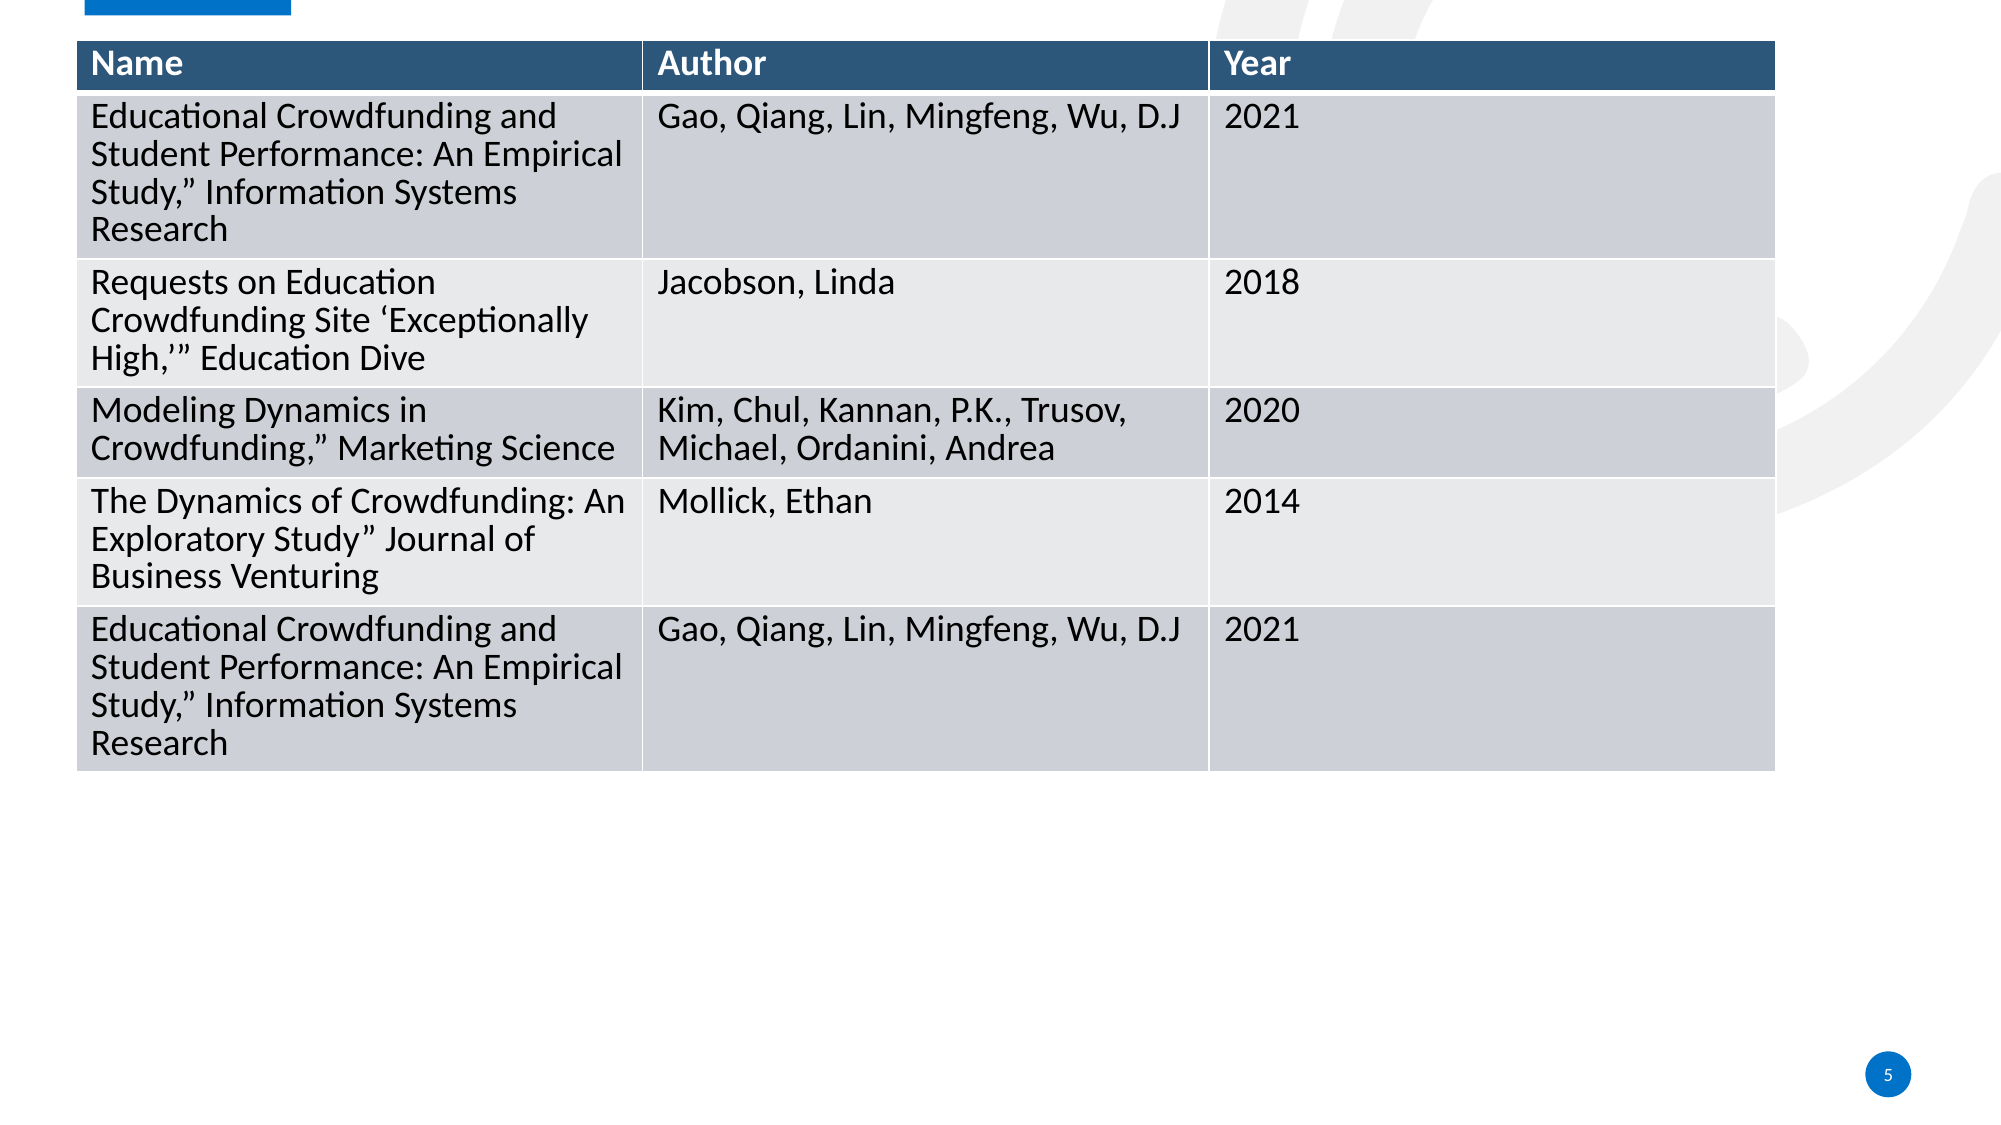

| Name | Author | Year |
| --- | --- | --- |
| Educational Crowdfunding and Student Performance: An Empirical Study,” Information Systems Research | Gao, Qiang, Lin, Mingfeng, Wu, D.J | 2021 |
| Requests on Education Crowdfunding Site ‘Exceptionally High,’” Education Dive | Jacobson, Linda | 2018 |
| Modeling Dynamics in Crowdfunding,” Marketing Science | Kim, Chul, Kannan, P.K., Trusov, Michael, Ordanini, Andrea | 2020 |
| The Dynamics of Crowdfunding: An Exploratory Study” Journal of Business Venturing | Mollick, Ethan | 2014 |
| Educational Crowdfunding and Student Performance: An Empirical Study,” Information Systems Research | Gao, Qiang, Lin, Mingfeng, Wu, D.J | 2021 |
5